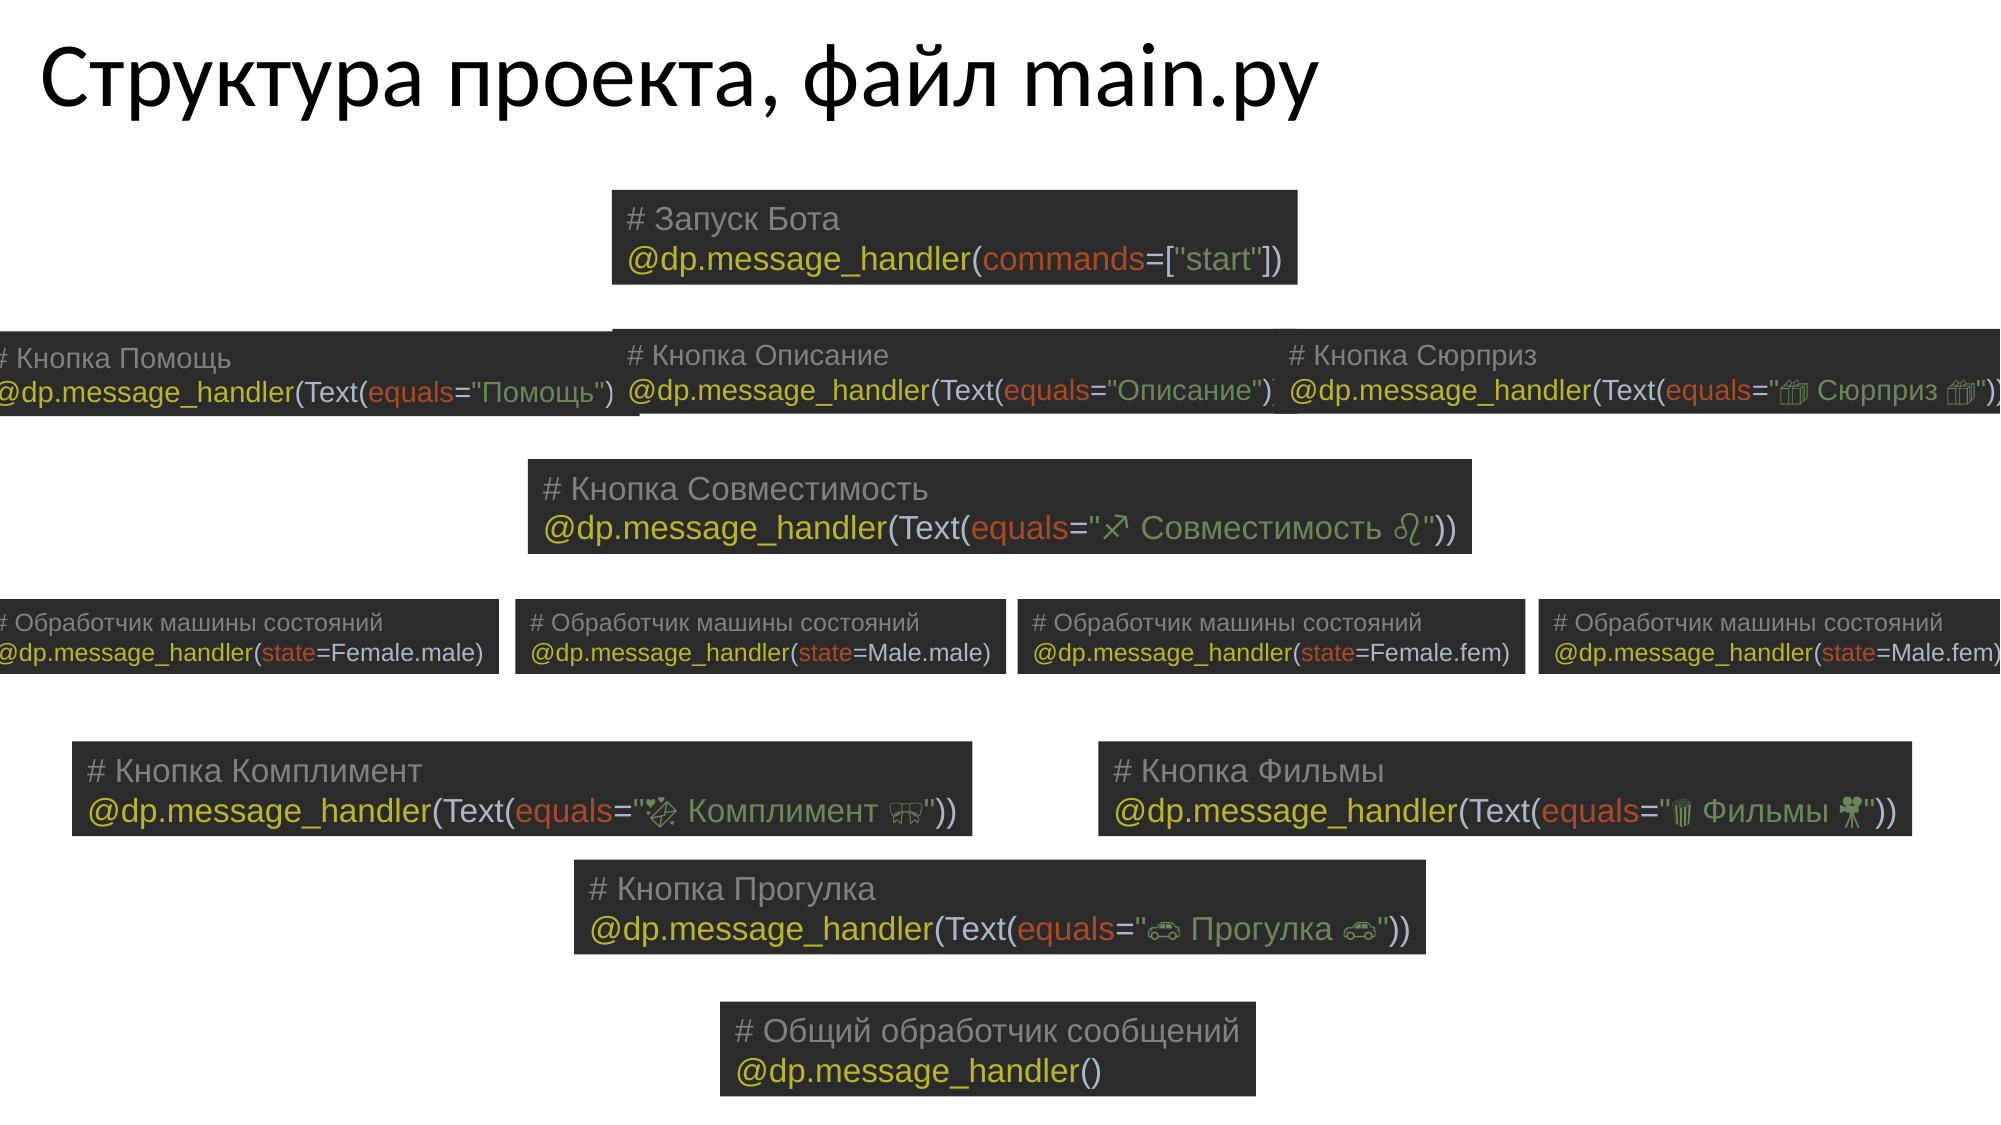

Структура проекта, файл main.py
# Запуск Бота @dp.message_handler(commands=["start"])
# Кнопка Описание @dp.message_handler(Text(equals="Описание"))
# Кнопка Сюрприз @dp.message_handler(Text(equals="🎁 Сюрприз 🎁"))
# Кнопка Помощь @dp.message_handler(Text(equals="Помощь"))
# Кнопка Совместимость @dp.message_handler(Text(equals="♐️ Совместимость ♌️"))
# Обработчик машины состояний @dp.message_handler(state=Female.male)
# Обработчик машины состояний @dp.message_handler(state=Male.male)
# Обработчик машины состояний @dp.message_handler(state=Male.fem)
# Обработчик машины состояний @dp.message_handler(state=Female.fem)
# Кнопка Комплимент @dp.message_handler(Text(equals="💌 Комплимент 🎀"))
# Кнопка Фильмы @dp.message_handler(Text(equals="🍿 Фильмы 🎥"))
# Кнопка Прогулка @dp.message_handler(Text(equals="🚗 Прогулка 🚗"))
# Общий обработчик сообщений @dp.message_handler()